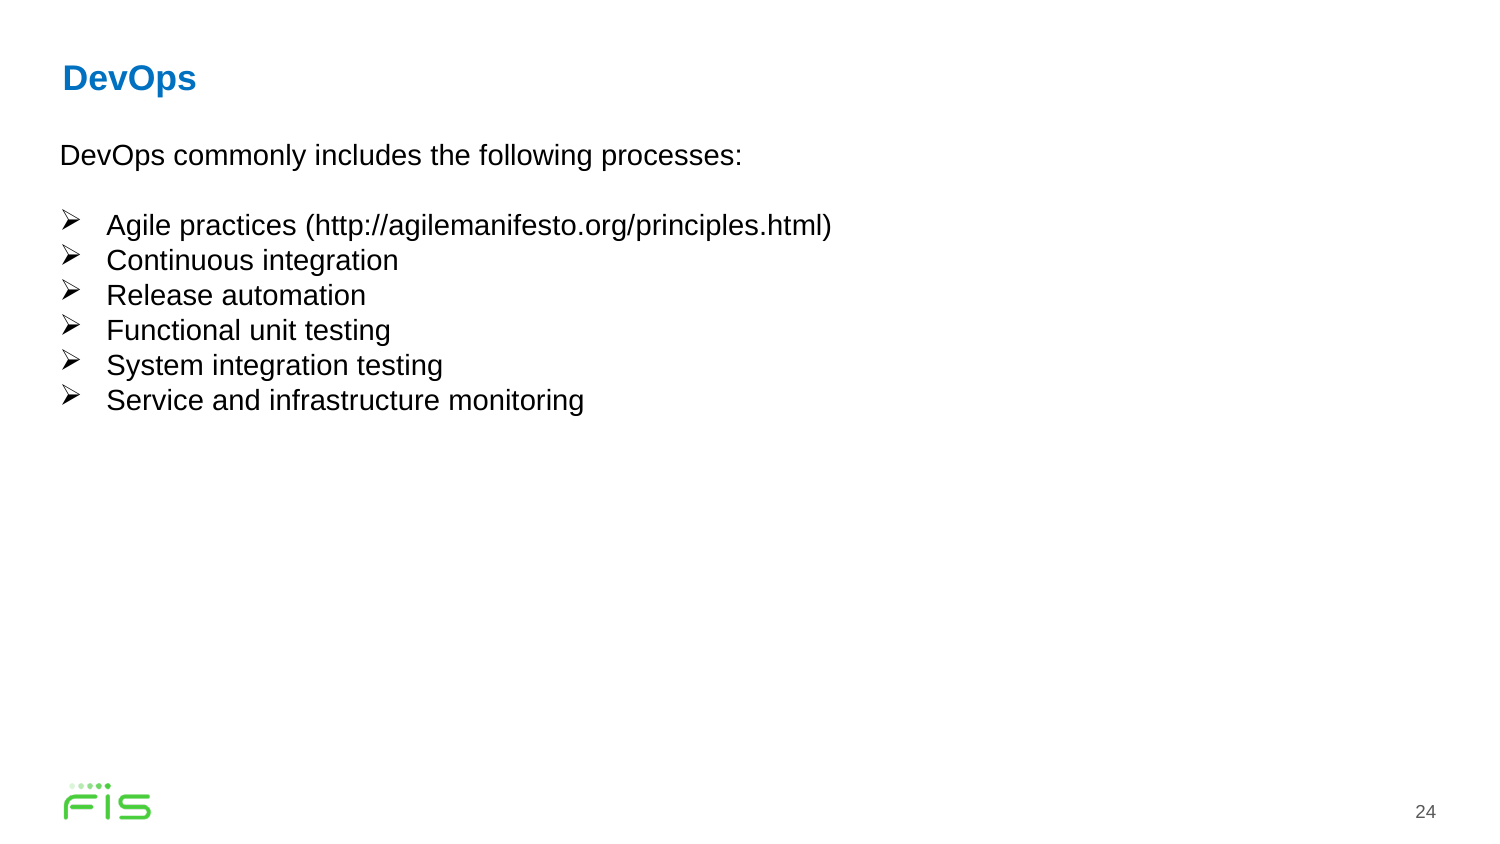

# DevOps
DevOps commonly includes the following processes:

Agile practices (http://agilemanifesto.org/principles.html)
Continuous integration
Release automation
Functional unit testing
System integration testing
Service and infrastructure monitoring

24